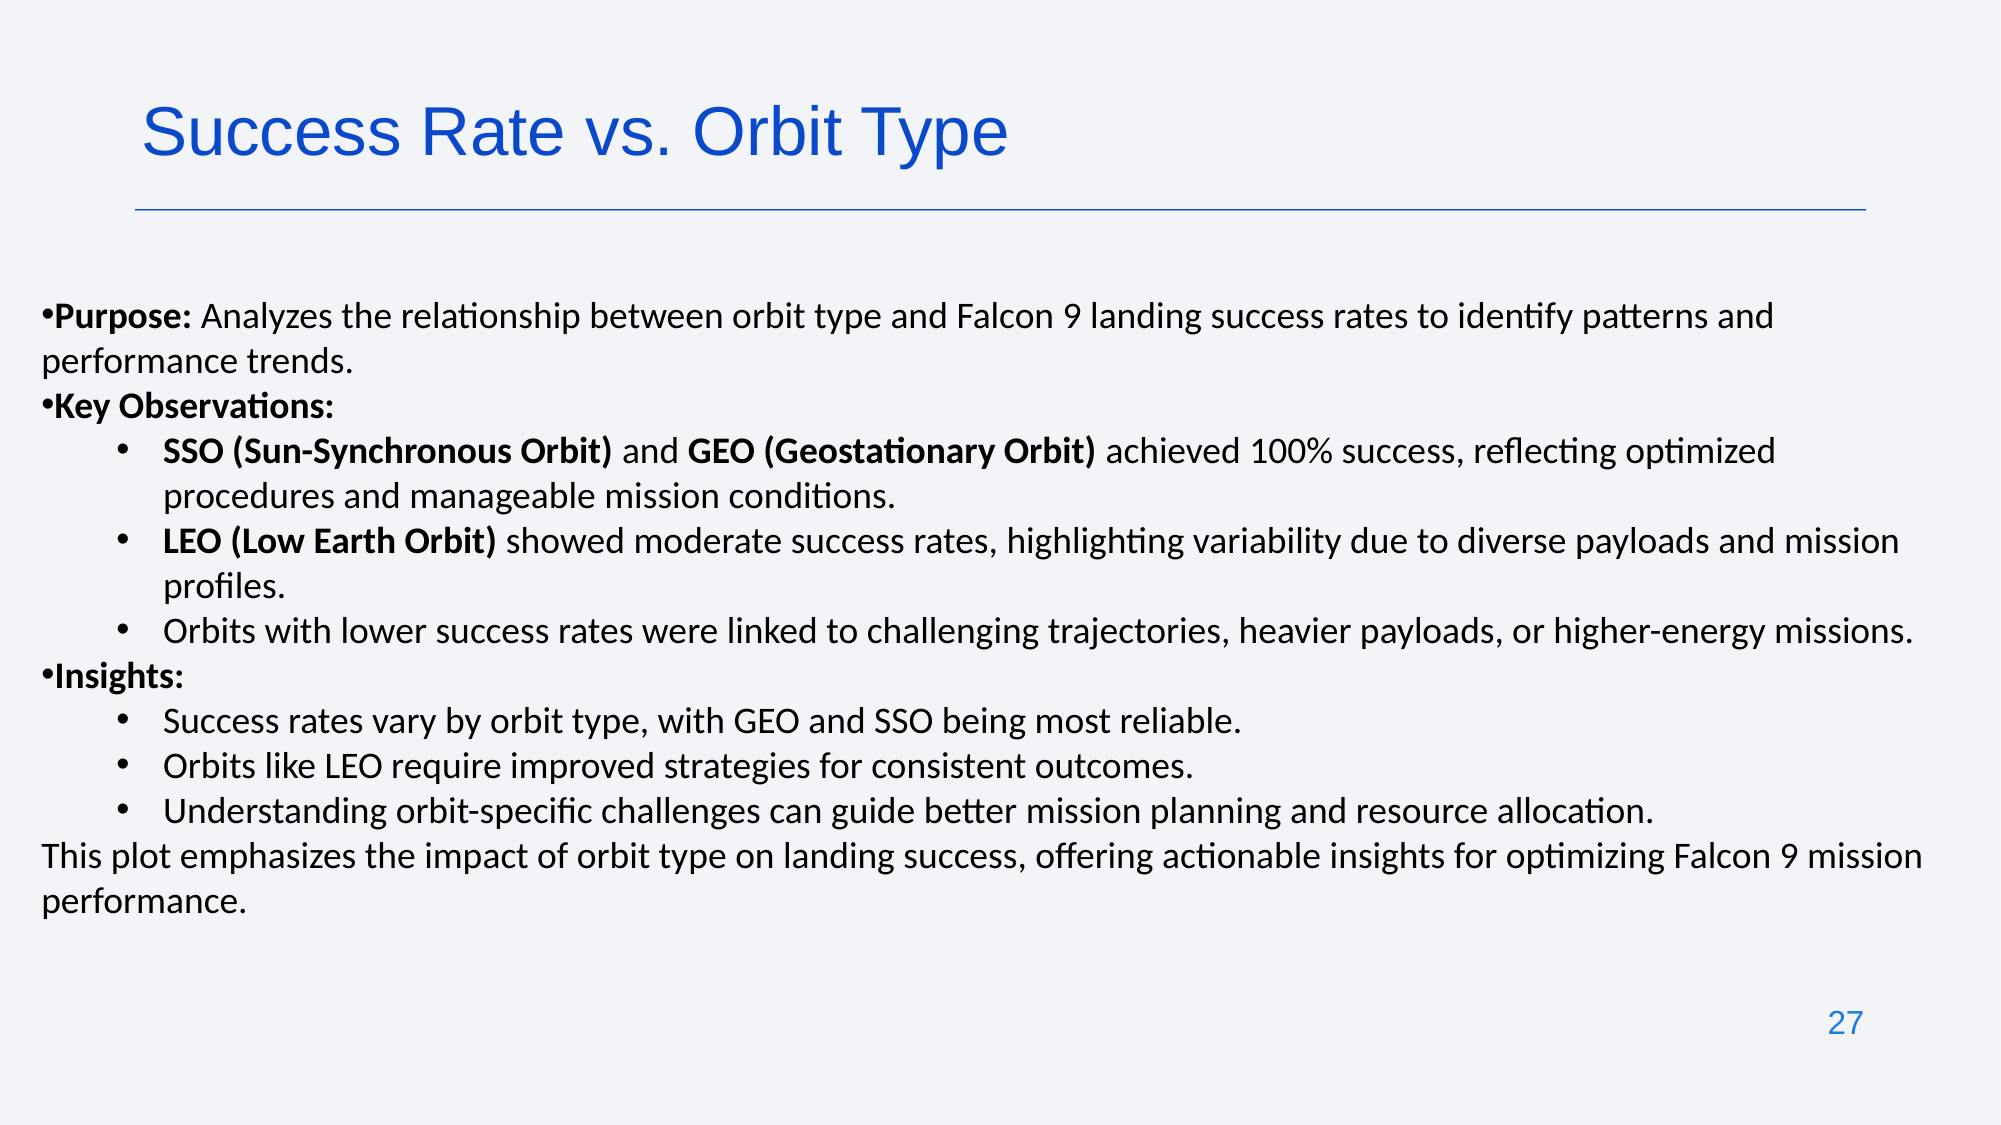

Success Rate vs. Orbit Type
Purpose: Analyzes the relationship between orbit type and Falcon 9 landing success rates to identify patterns and performance trends.
Key Observations:
SSO (Sun-Synchronous Orbit) and GEO (Geostationary Orbit) achieved 100% success, reflecting optimized procedures and manageable mission conditions.
LEO (Low Earth Orbit) showed moderate success rates, highlighting variability due to diverse payloads and mission profiles.
Orbits with lower success rates were linked to challenging trajectories, heavier payloads, or higher-energy missions.
Insights:
Success rates vary by orbit type, with GEO and SSO being most reliable.
Orbits like LEO require improved strategies for consistent outcomes.
Understanding orbit-specific challenges can guide better mission planning and resource allocation.
This plot emphasizes the impact of orbit type on landing success, offering actionable insights for optimizing Falcon 9 mission performance.
27